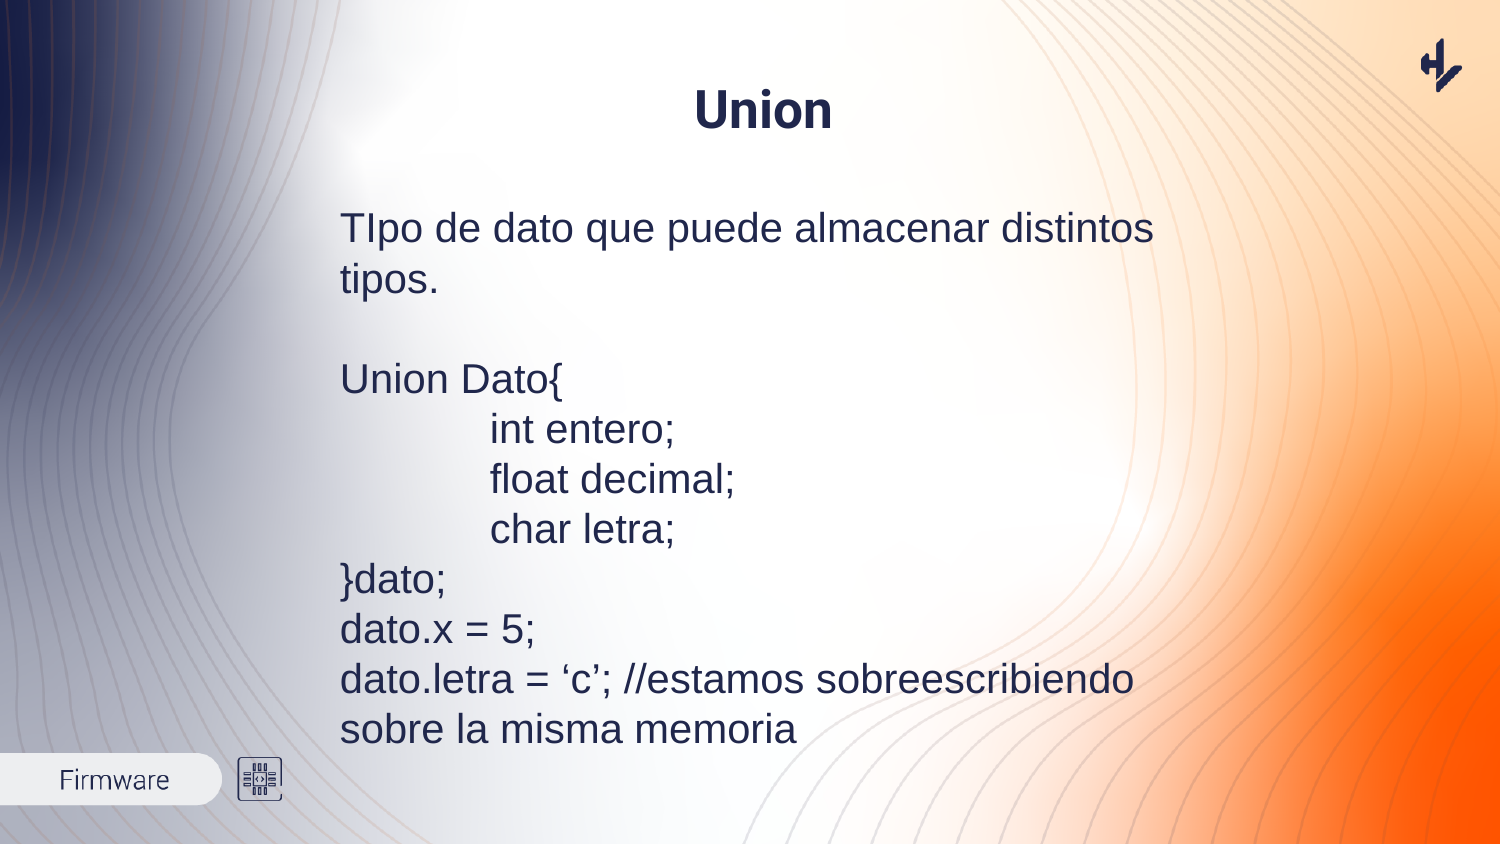

# Union
TIpo de dato que puede almacenar distintos tipos.

Union Dato{
 	int entero;
	float decimal;
	char letra;
}dato;
dato.x = 5;
dato.letra = ‘c’; //estamos sobreescribiendo sobre la misma memoria